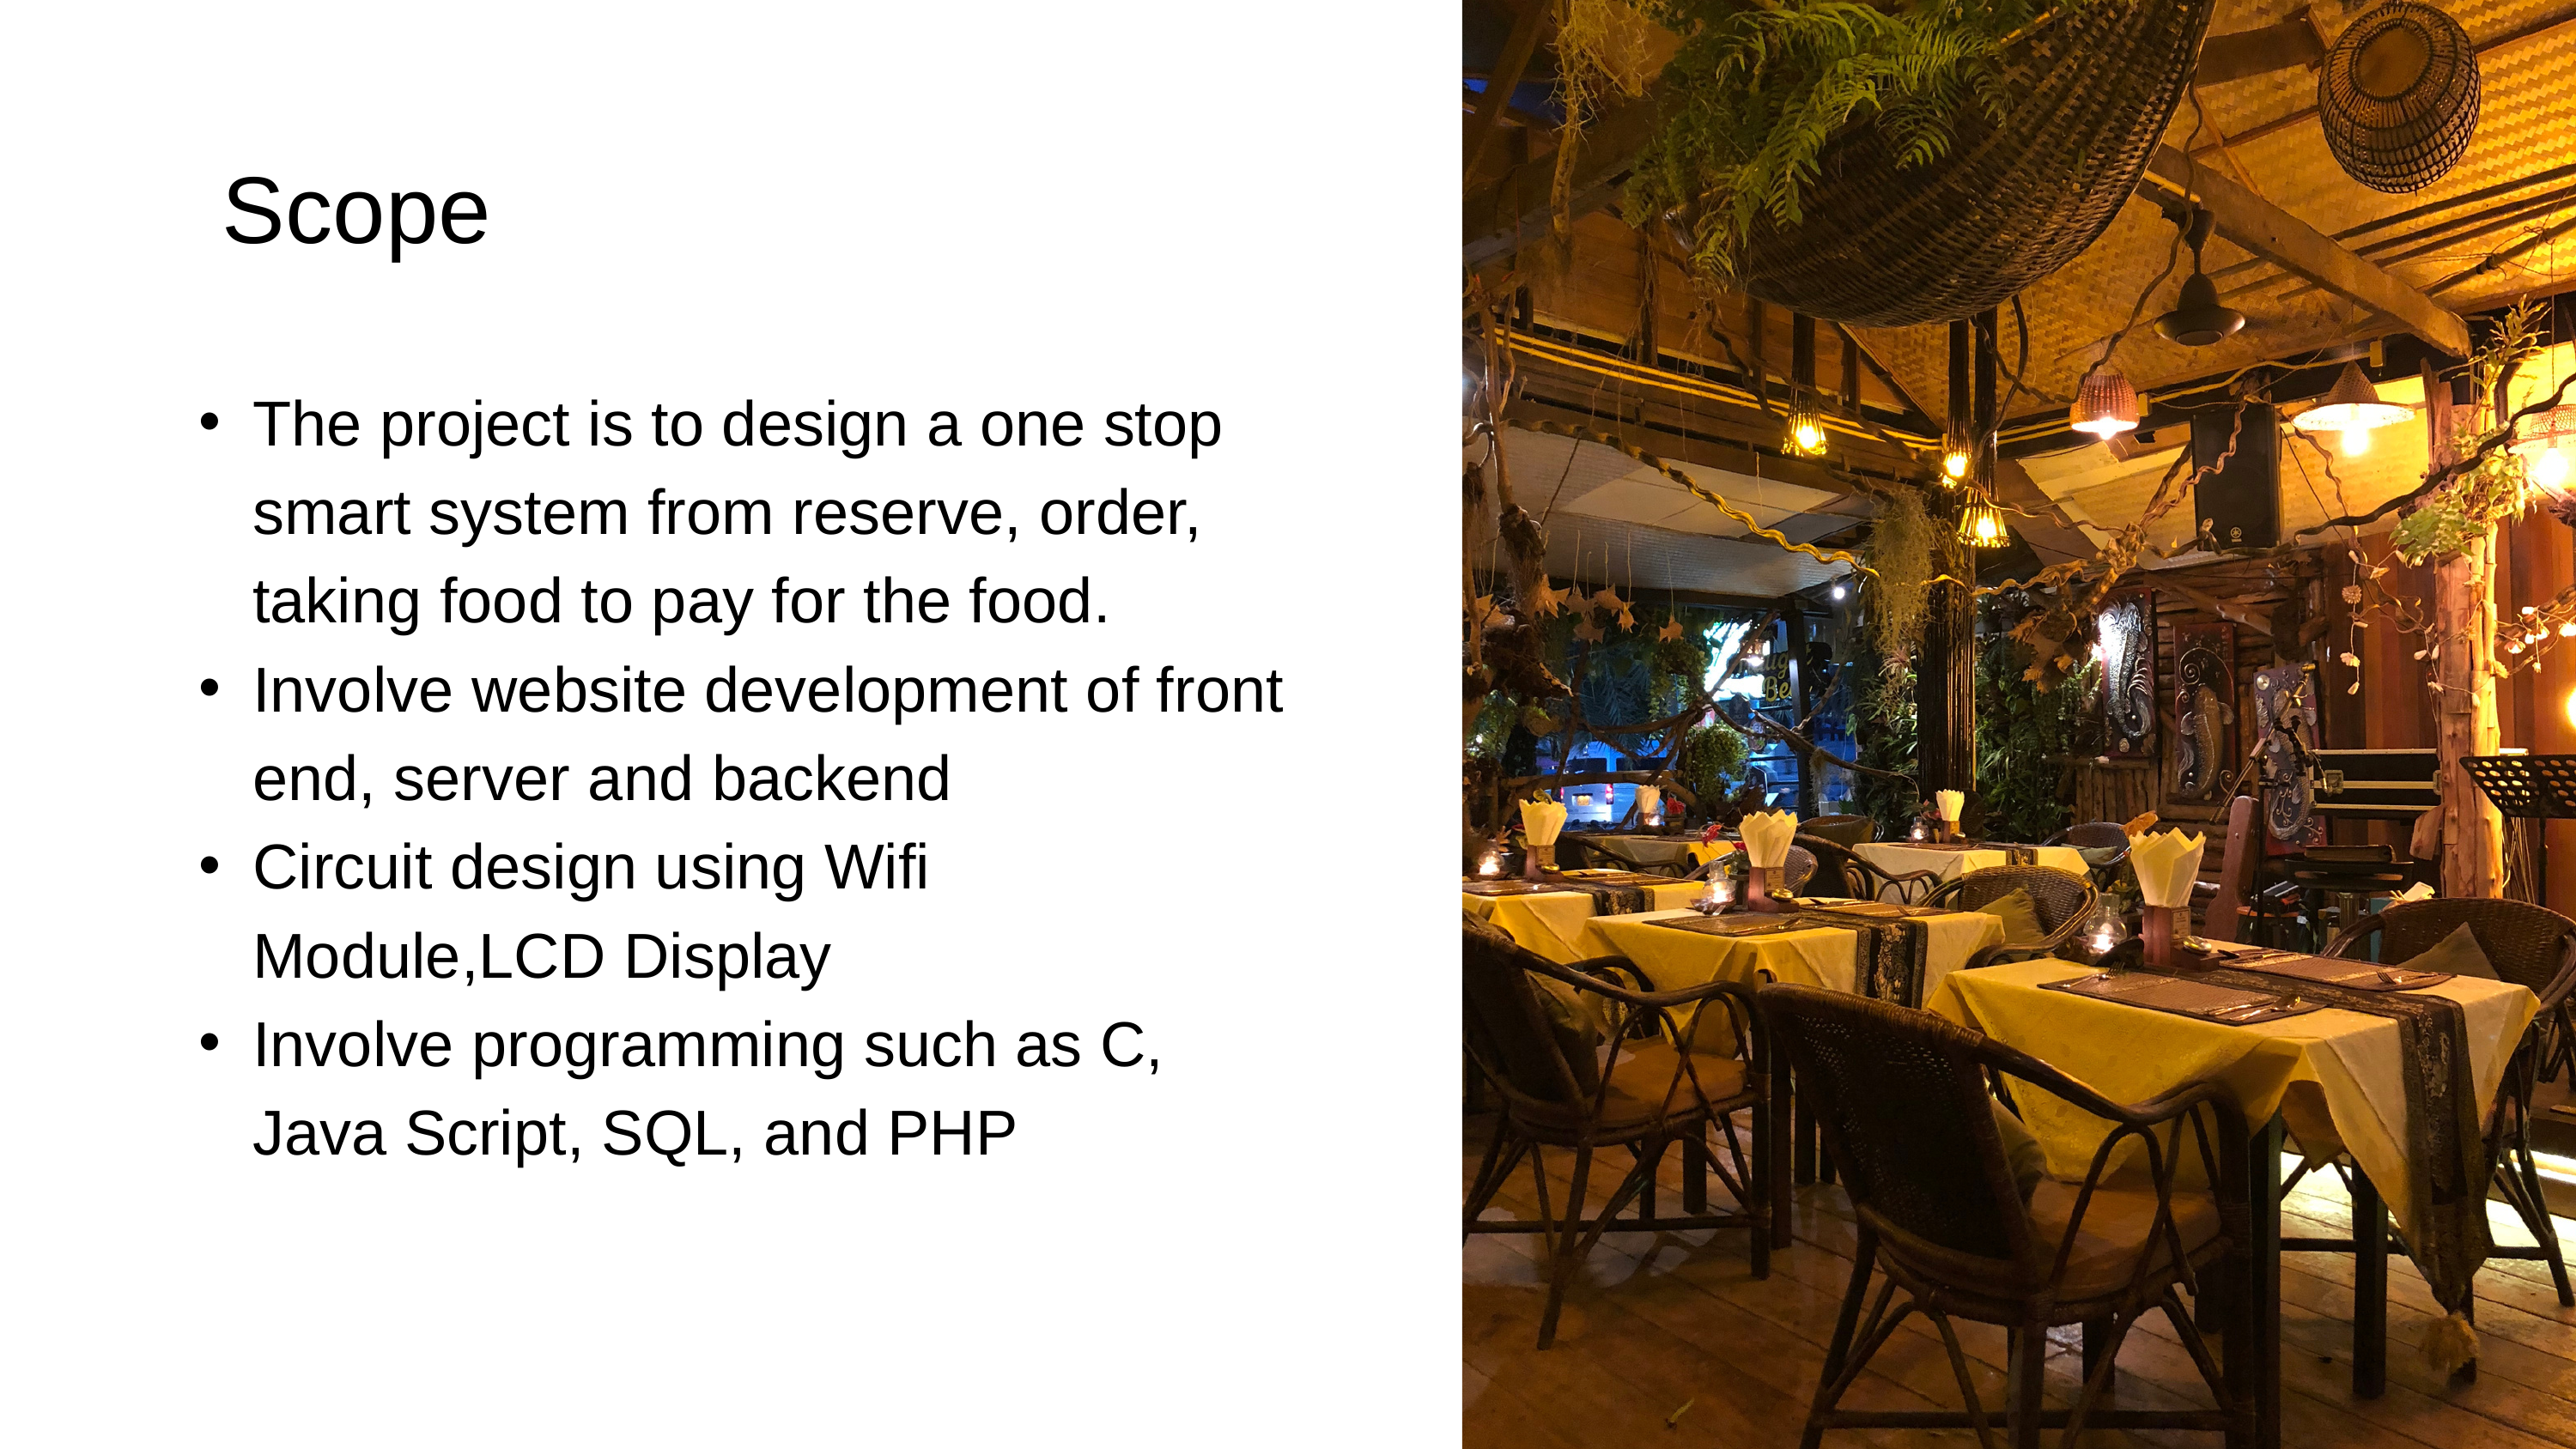

Scope
The project is to design a one stop smart system from reserve, order, taking food to pay for the food.
Involve website development of front end, server and backend
Circuit design using Wifi Module,LCD Display
Involve programming such as C, Java Script, SQL, and PHP